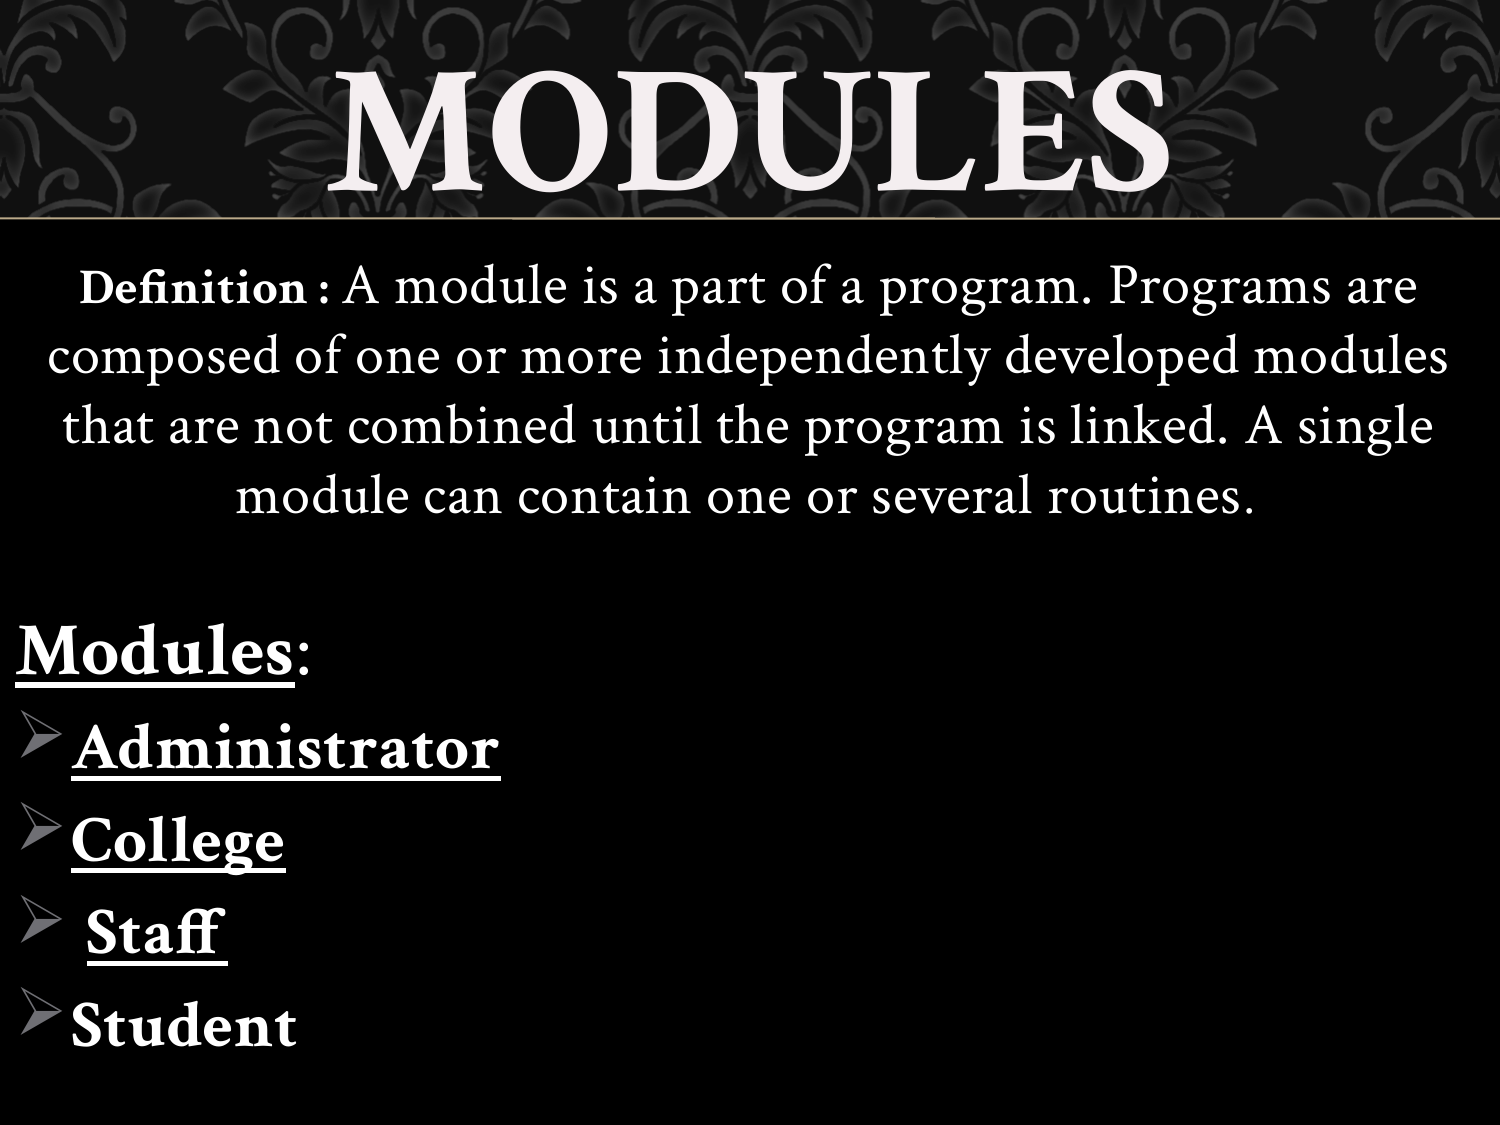

MODULES
Definition : A module is a part of a program. Programs are composed of one or more independently developed modules that are not combined until the program is linked. A single module can contain one or several routines.

Modules:
Administrator
College
 Staff
Student